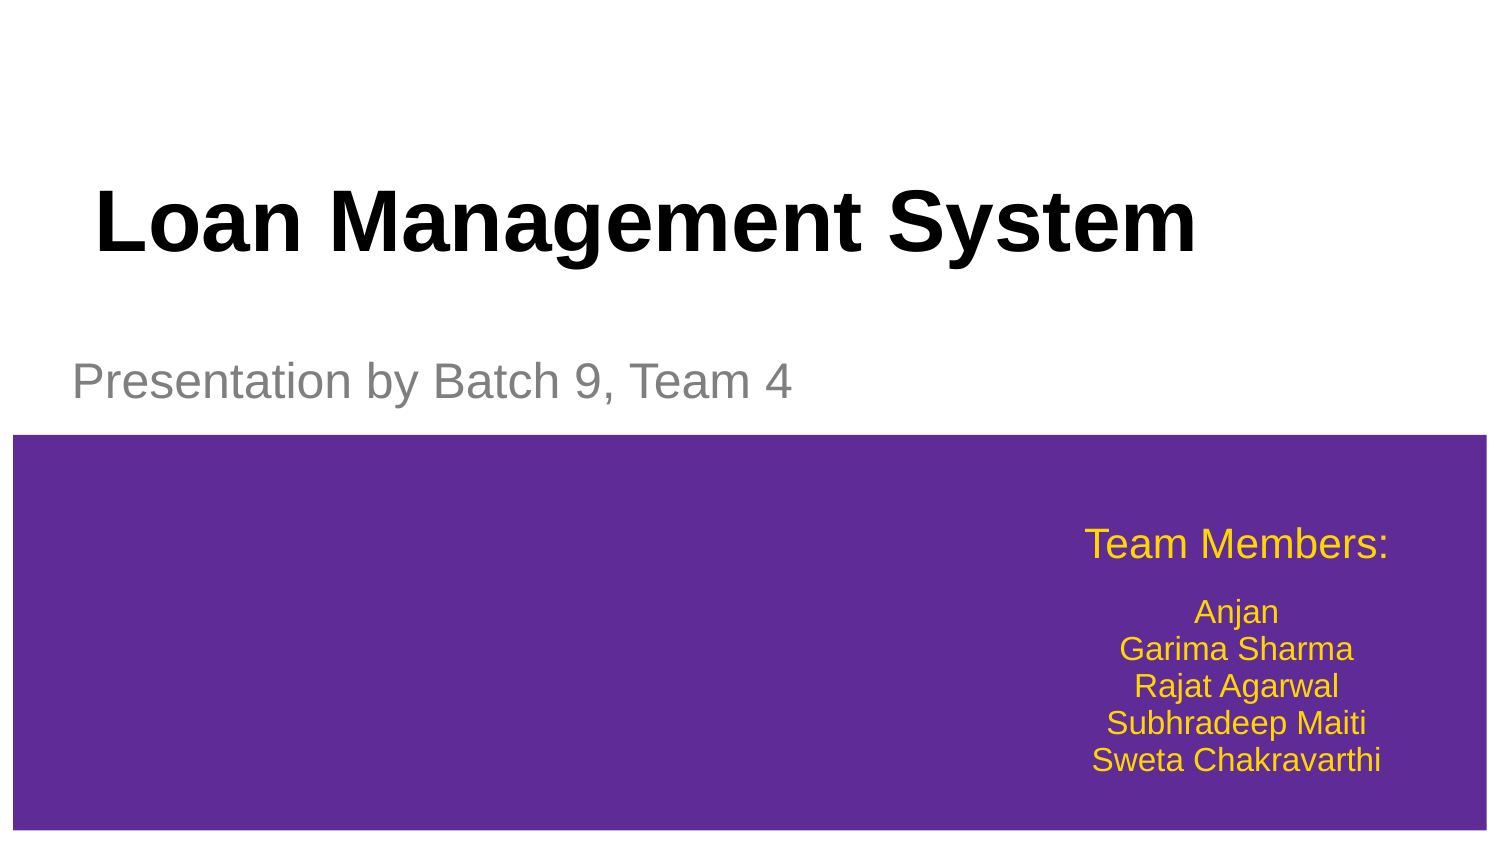

# Loan Management System
Presentation by Batch 9, Team 4
Team Members:

Anjan
Garima Sharma
Rajat Agarwal
Subhradeep Maiti
Sweta Chakravarthi